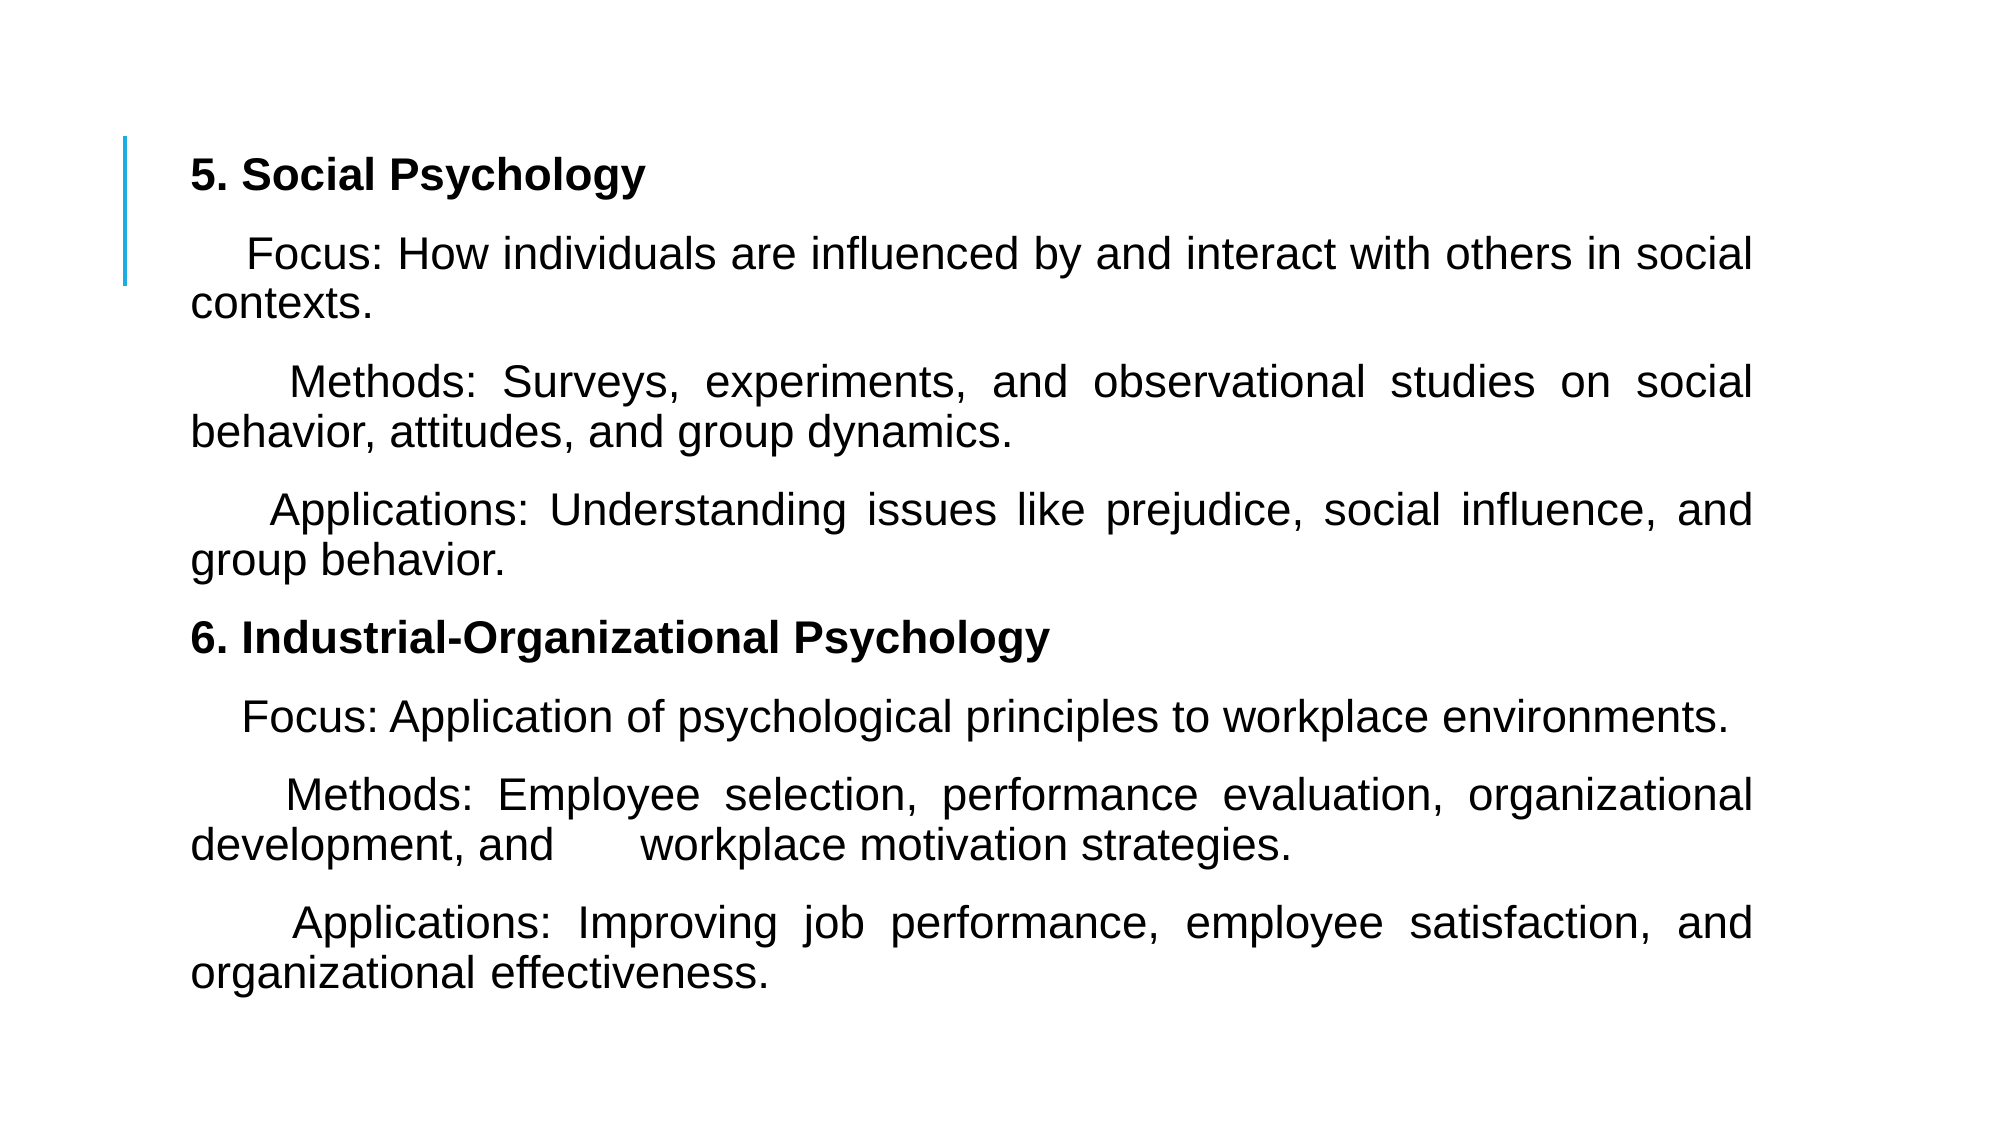

5. Social Psychology
    Focus: How individuals are influenced by and interact with others in social contexts.
    Methods: Surveys, experiments, and observational studies on social behavior, attitudes, and group dynamics.
    Applications: Understanding issues like prejudice, social influence, and group behavior.
6. Industrial-Organizational Psychology
    Focus: Application of psychological principles to workplace environments.
    Methods: Employee selection, performance evaluation, organizational development, and 	workplace motivation strategies.
    Applications: Improving job performance, employee satisfaction, and organizational 	effectiveness.